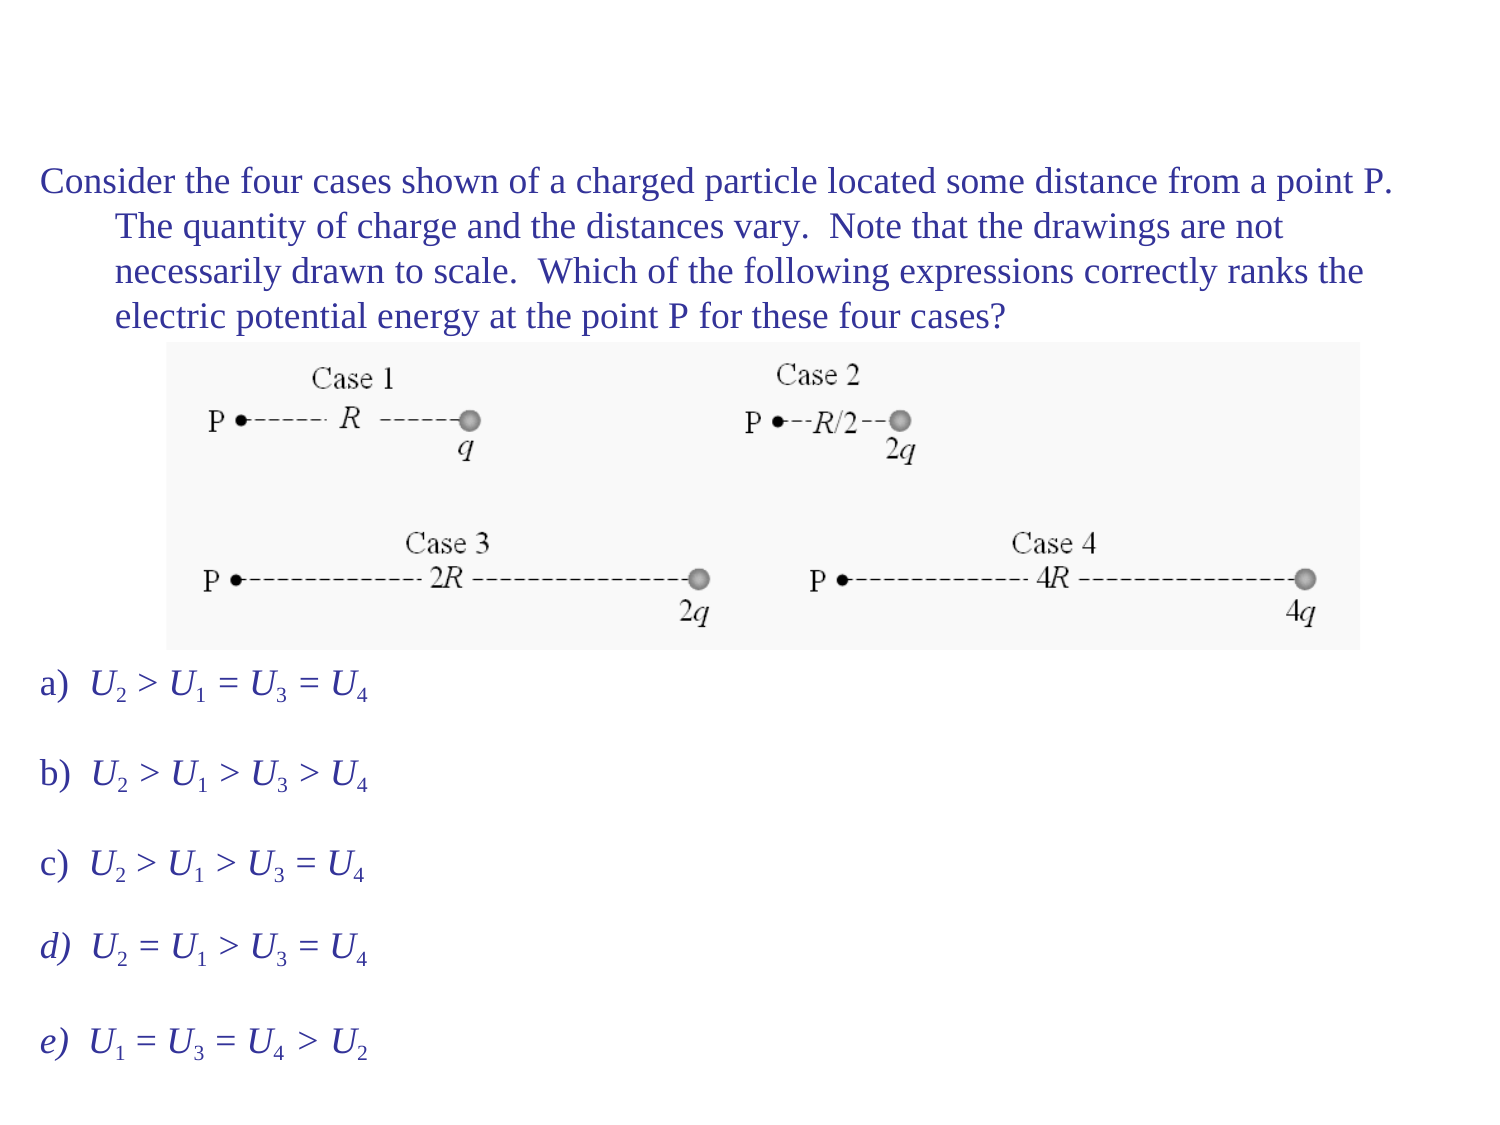

Consider the four cases shown of a charged particle located some distance from a point P.  The quantity of charge and the distances vary.  Note that the drawings are not necessarily drawn to scale.  Which of the following expressions correctly ranks the electric potential energy at the point P for these four cases?

a)  U2 > U1  = U3  = U4 b)  U2  > U1  > U3  > U4 c)  U2 > U1  > U3  = U4

U2  = U1  > U3  = U4

U1 = U3  = U4  > U2